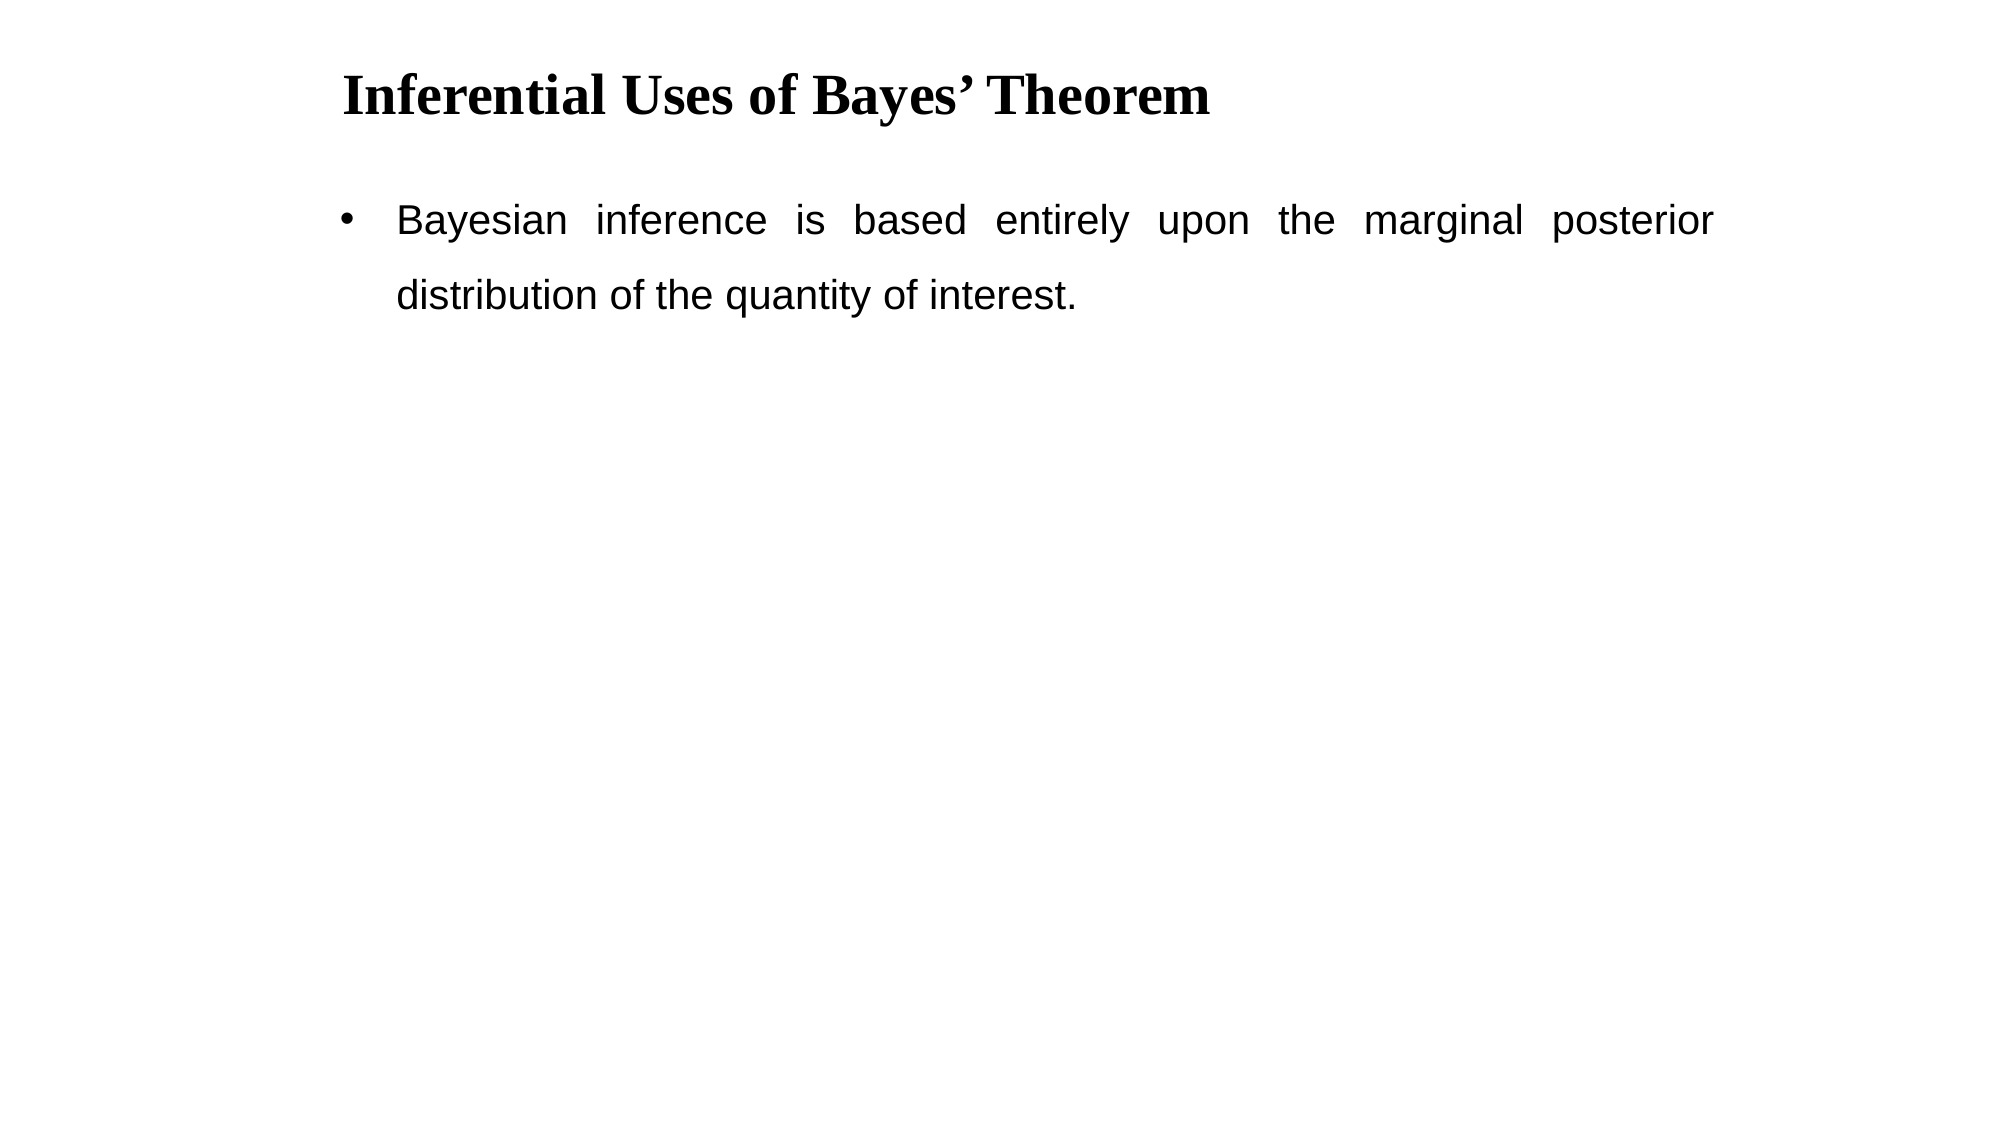

# Inferential Uses of Bayes’ Theorem
Bayesian inference is based entirely upon the marginal posterior distribution of the quantity of interest.